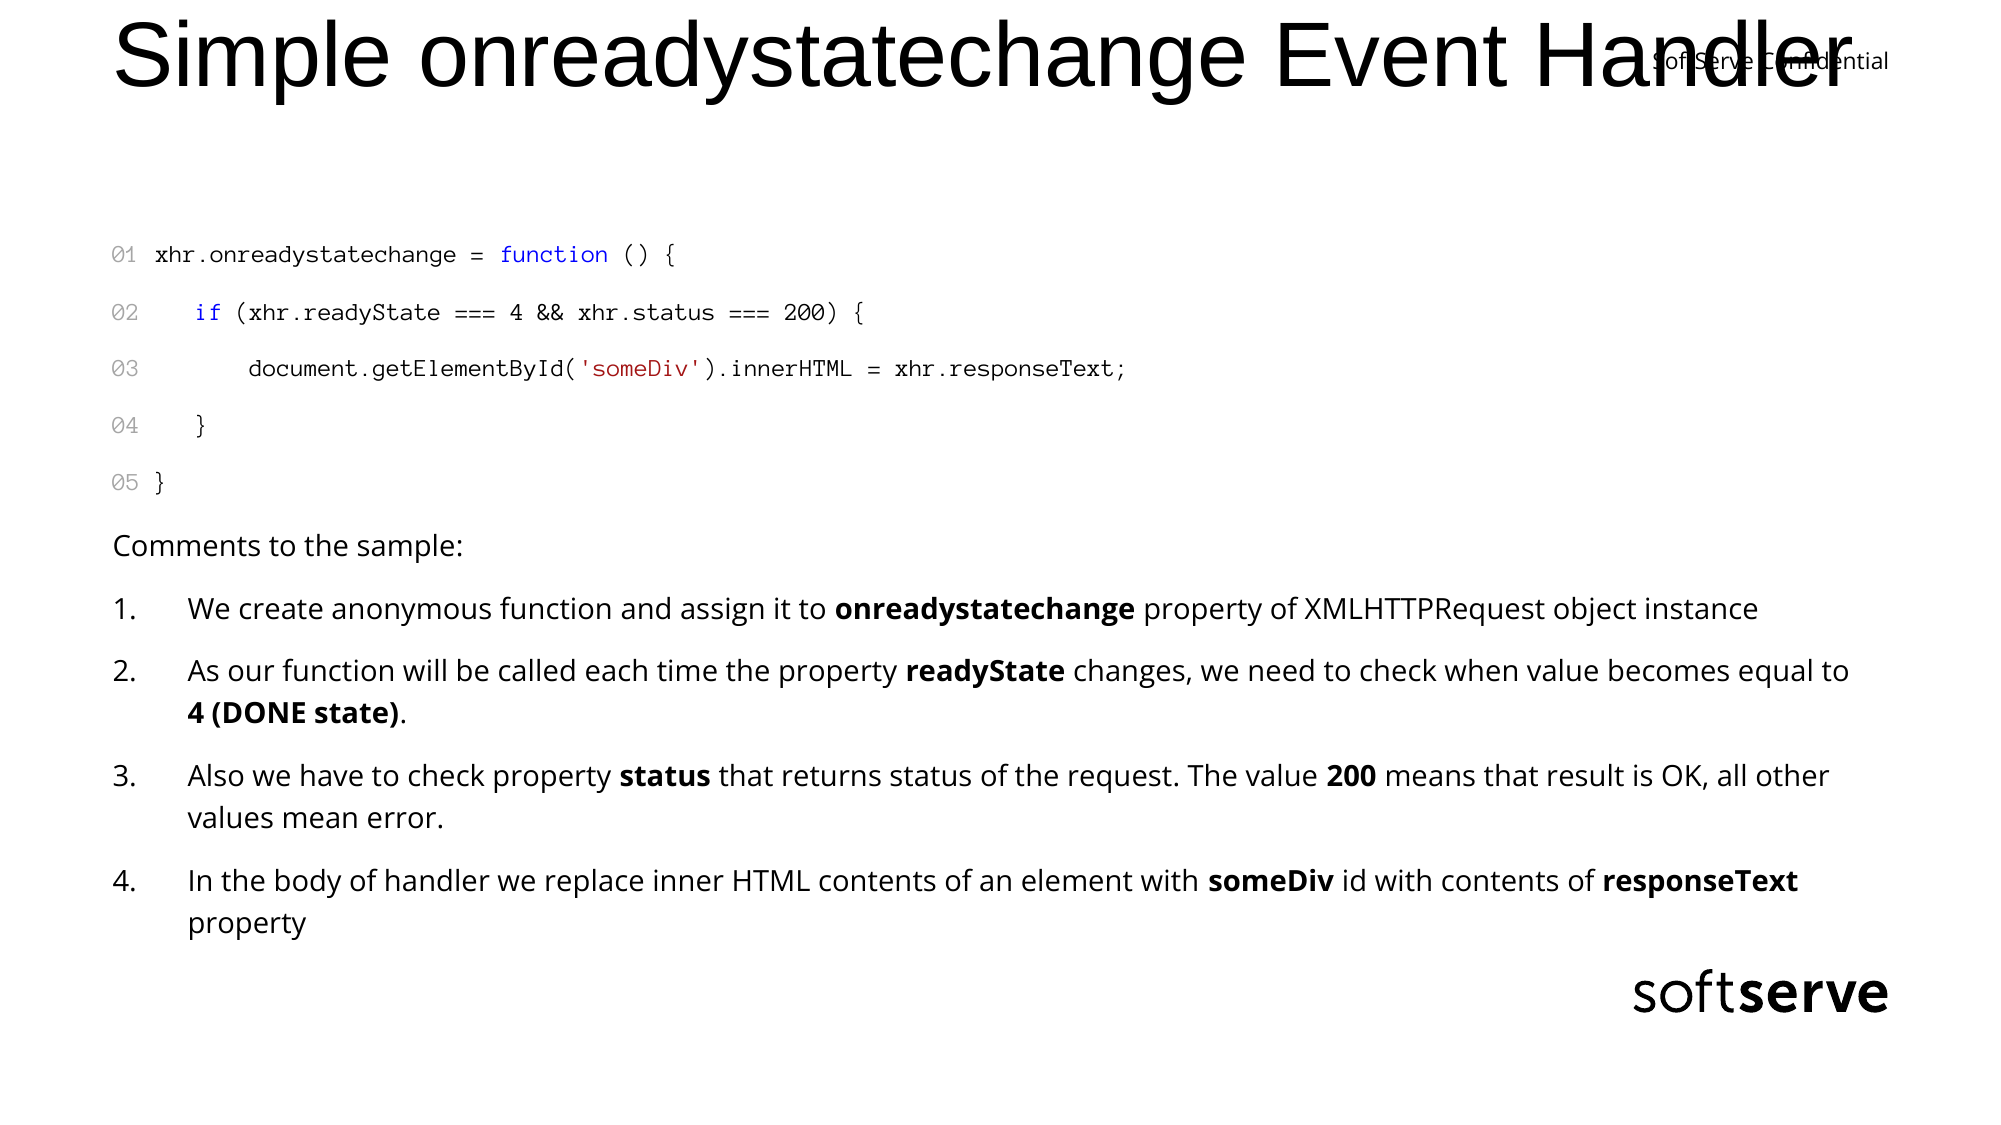

# Simple onreadystatechange Event Handler
01 xhr.onreadystatechange = function () {
02    if (xhr.readyState === 4 && xhr.status === 200) {
03        document.getElementById('someDiv').innerHTML = xhr.responseText;
04    }
05 }
Comments to the sample:
We create anonymous function and assign it to onreadystatechange property of XMLHTTPRequest object instance
As our function will be called each time the property readyState changes, we need to check when value becomes equal to 4 (DONE state).
Also we have to check property status that returns status of the request. The value 200 means that result is OK, all other values mean error.
In the body of handler we replace inner HTML contents of an element with someDiv id with contents of responseText property